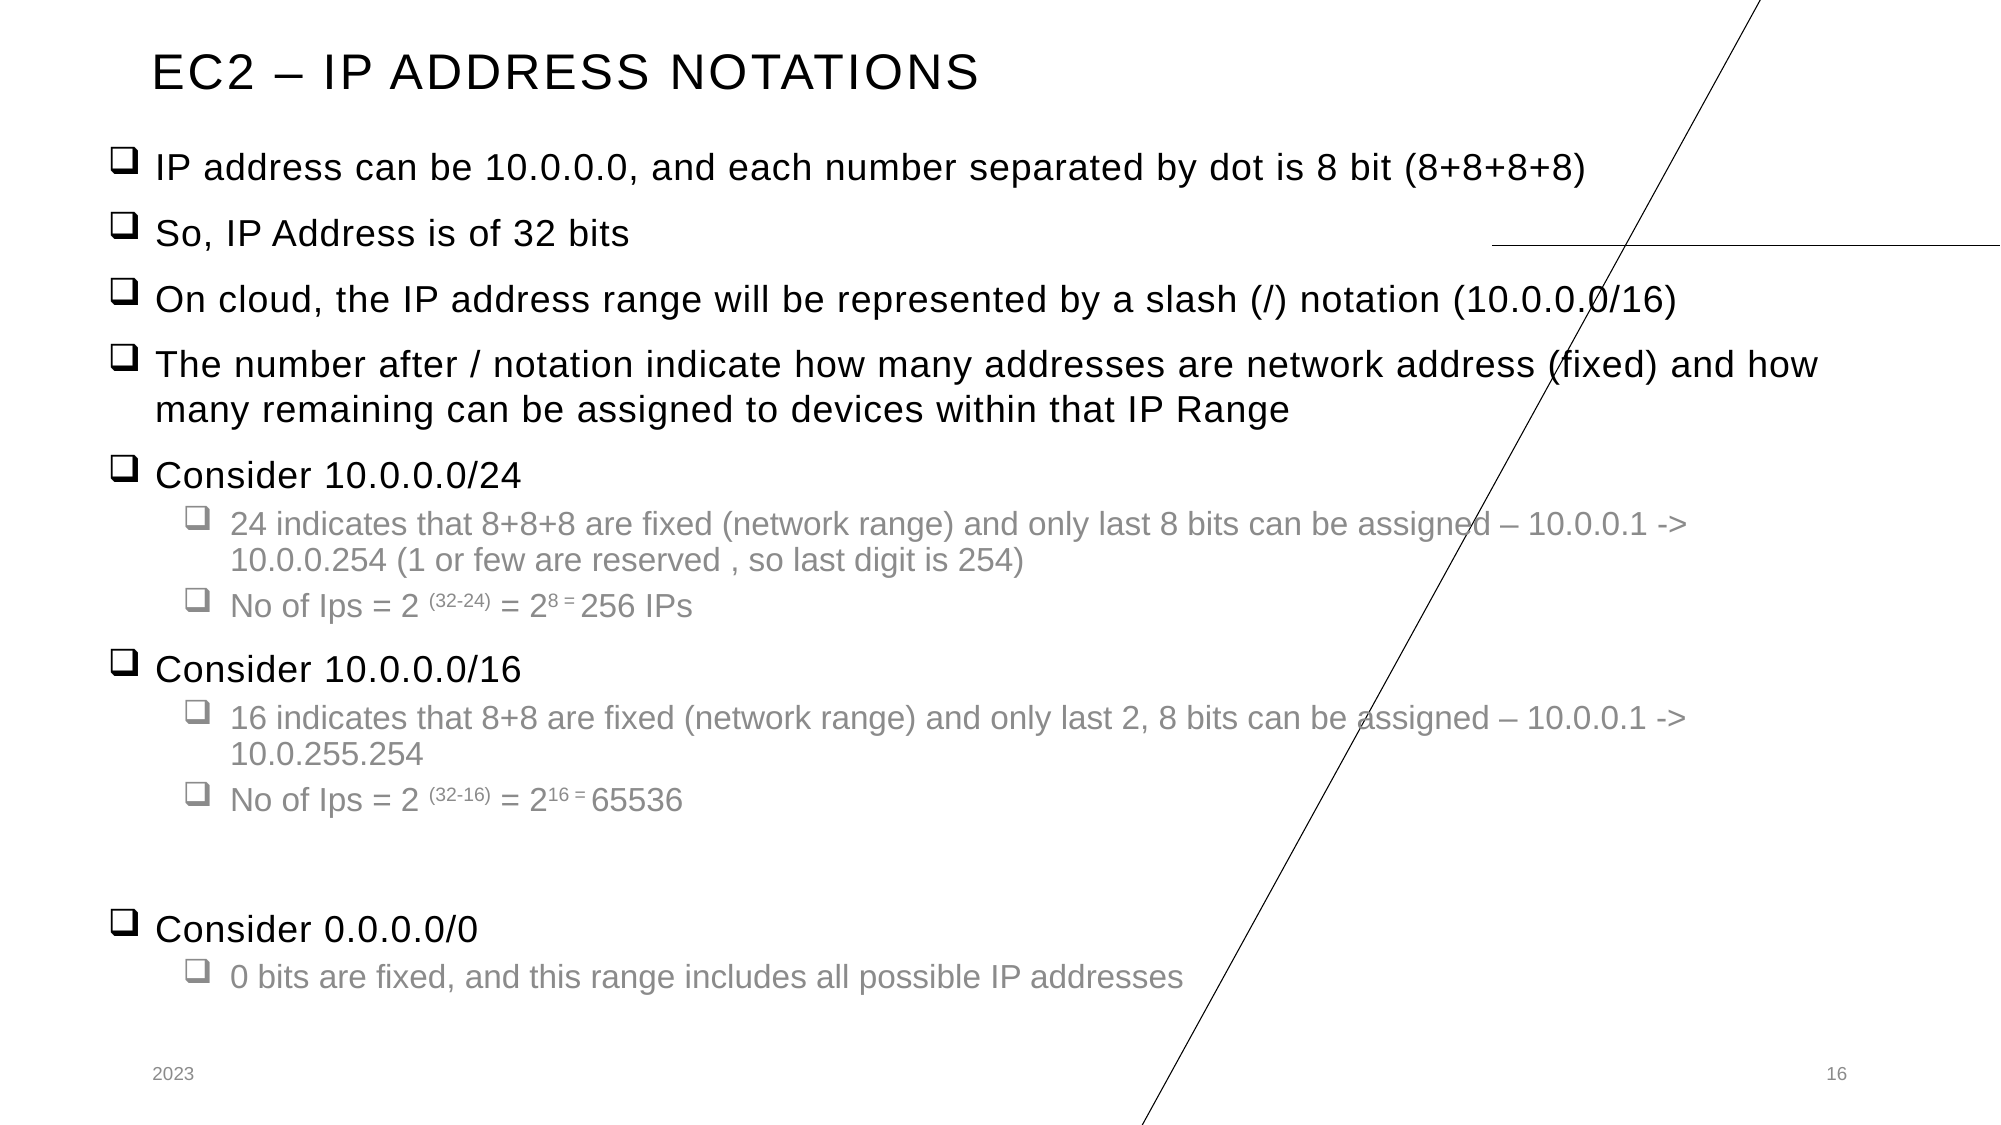

# EC2 – IP Address notations
IP address can be 10.0.0.0, and each number separated by dot is 8 bit (8+8+8+8)
So, IP Address is of 32 bits
On cloud, the IP address range will be represented by a slash (/) notation (10.0.0.0/16)
The number after / notation indicate how many addresses are network address (fixed) and how many remaining can be assigned to devices within that IP Range
Consider 10.0.0.0/24
24 indicates that 8+8+8 are fixed (network range) and only last 8 bits can be assigned – 10.0.0.1 -> 10.0.0.254 (1 or few are reserved , so last digit is 254)
No of Ips = 2 (32-24) = 28 = 256 IPs
Consider 10.0.0.0/16
16 indicates that 8+8 are fixed (network range) and only last 2, 8 bits can be assigned – 10.0.0.1 -> 10.0.255.254
No of Ips = 2 (32-16) = 216 = 65536

Consider 0.0.0.0/0
0 bits are fixed, and this range includes all possible IP addresses

2023
16